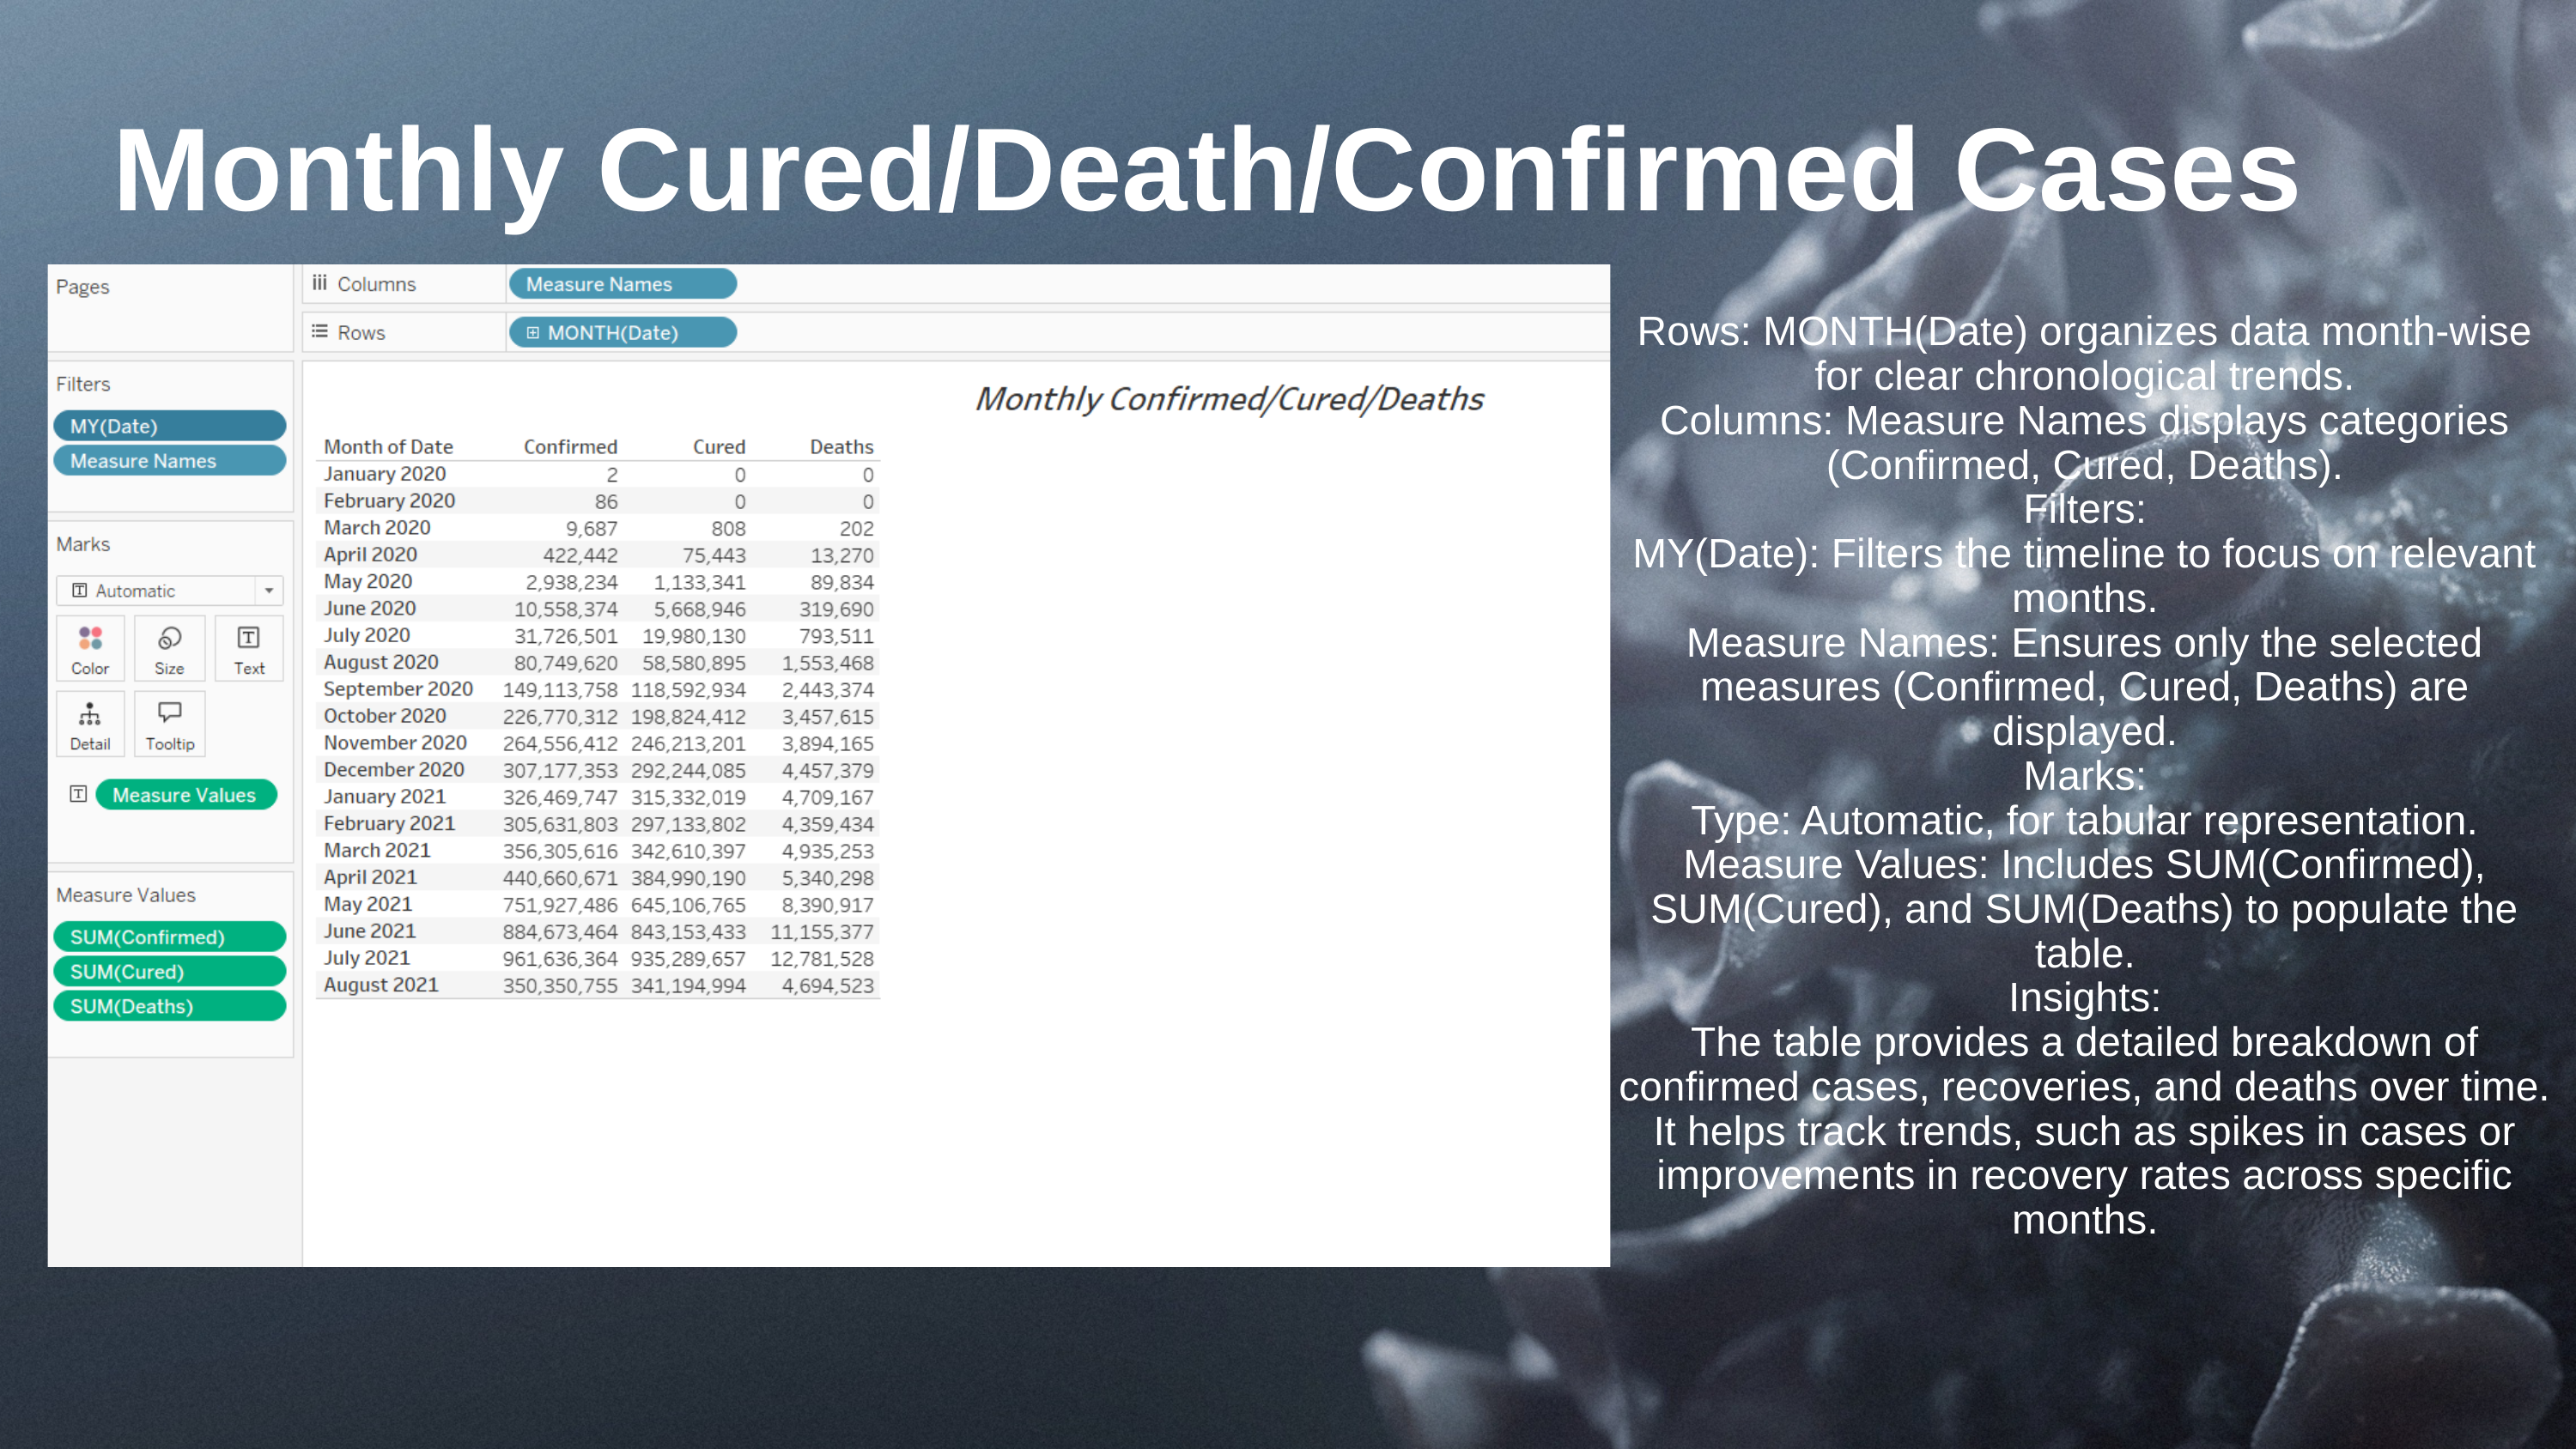

Monthly Cured/Death/Confirmed Cases

Rows: MONTH(Date) organizes data month-wise for clear chronological trends.
Columns: Measure Names displays categories (Confirmed, Cured, Deaths).
Filters:
MY(Date): Filters the timeline to focus on relevant months.
Measure Names: Ensures only the selected measures (Confirmed, Cured, Deaths) are displayed.
Marks:
Type: Automatic, for tabular representation.
Measure Values: Includes SUM(Confirmed), SUM(Cured), and SUM(Deaths) to populate the table.
Insights:
The table provides a detailed breakdown of confirmed cases, recoveries, and deaths over time. It helps track trends, such as spikes in cases or improvements in recovery rates across specific months.